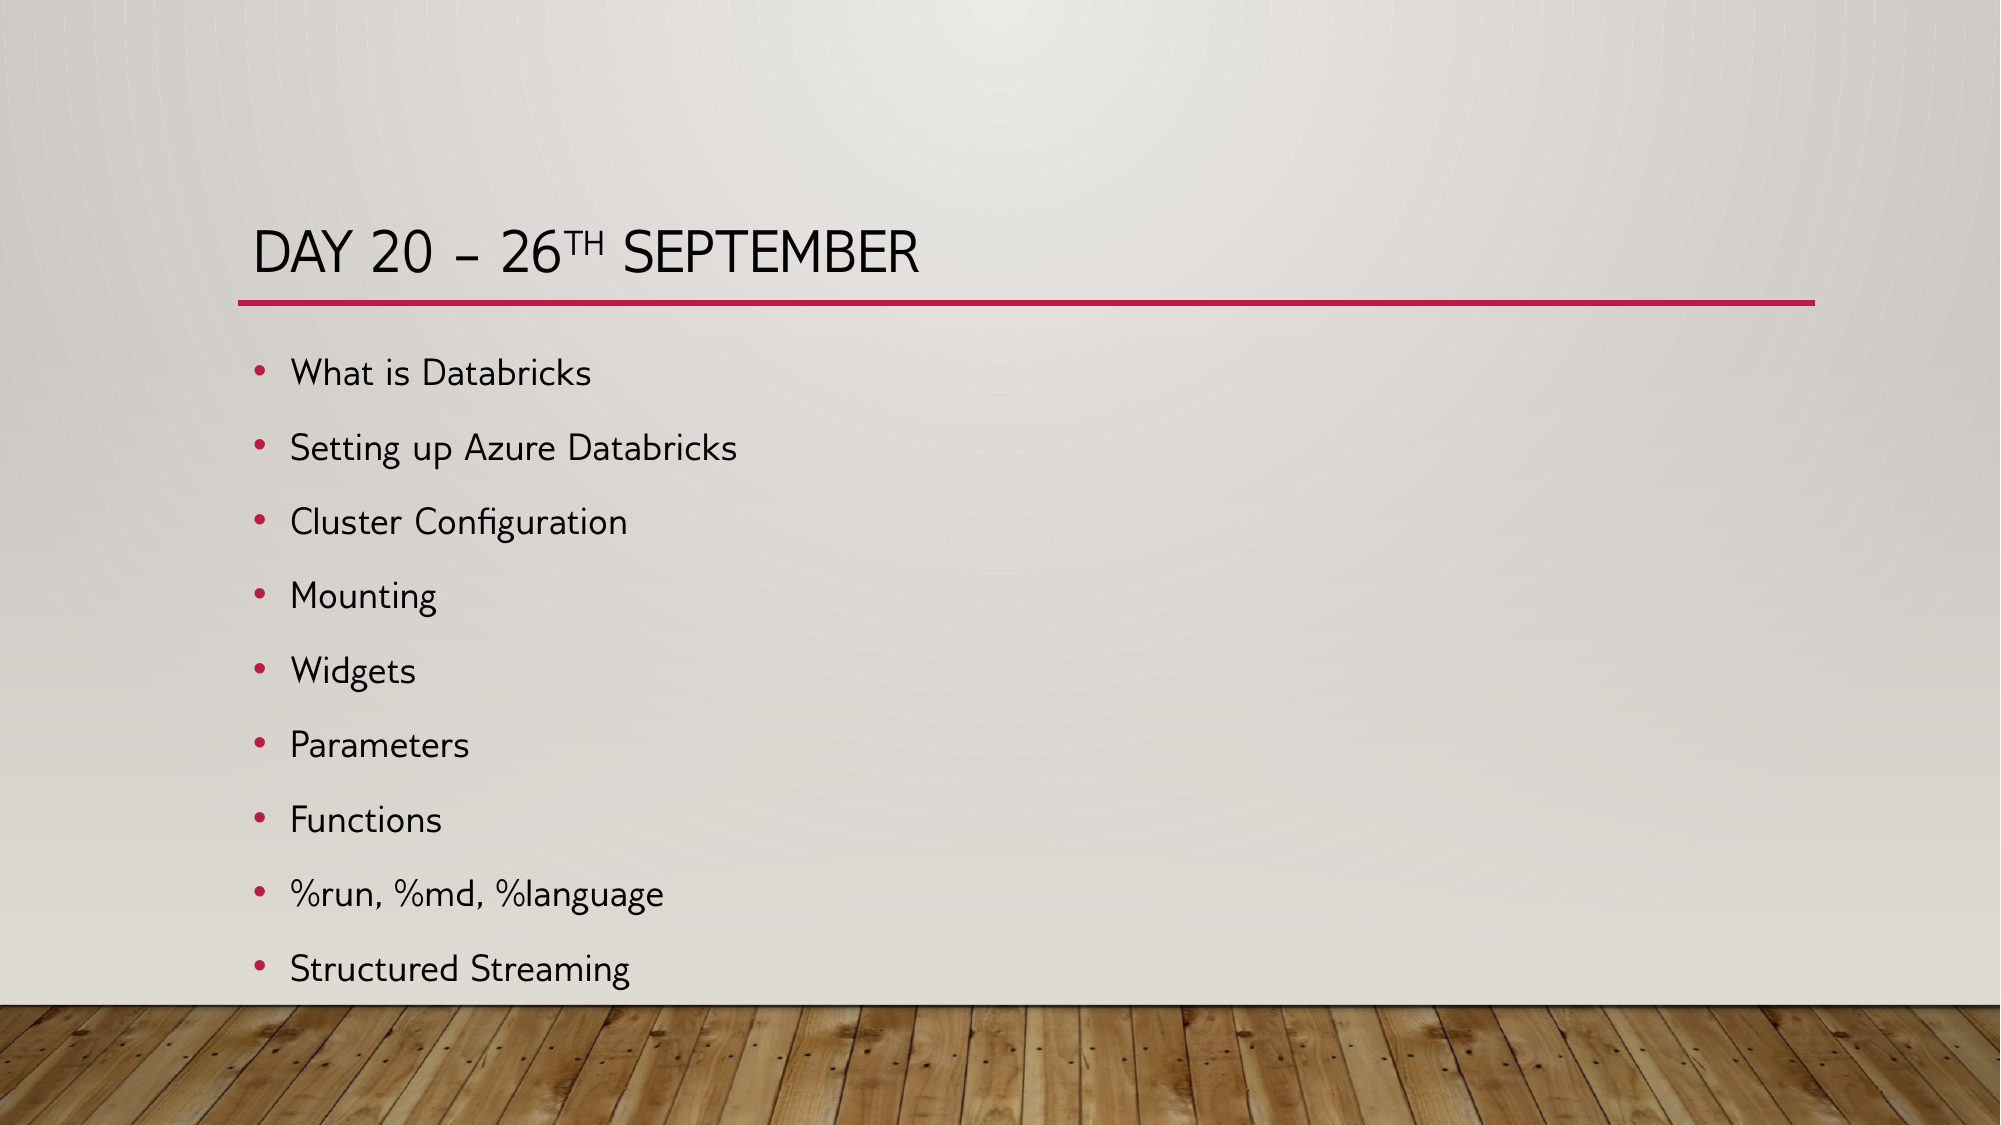

# Day 20 – 26th September
What is Databricks
Setting up Azure Databricks
Cluster Configuration
Mounting
Widgets
Parameters
Functions
%run, %md, %language
Structured Streaming